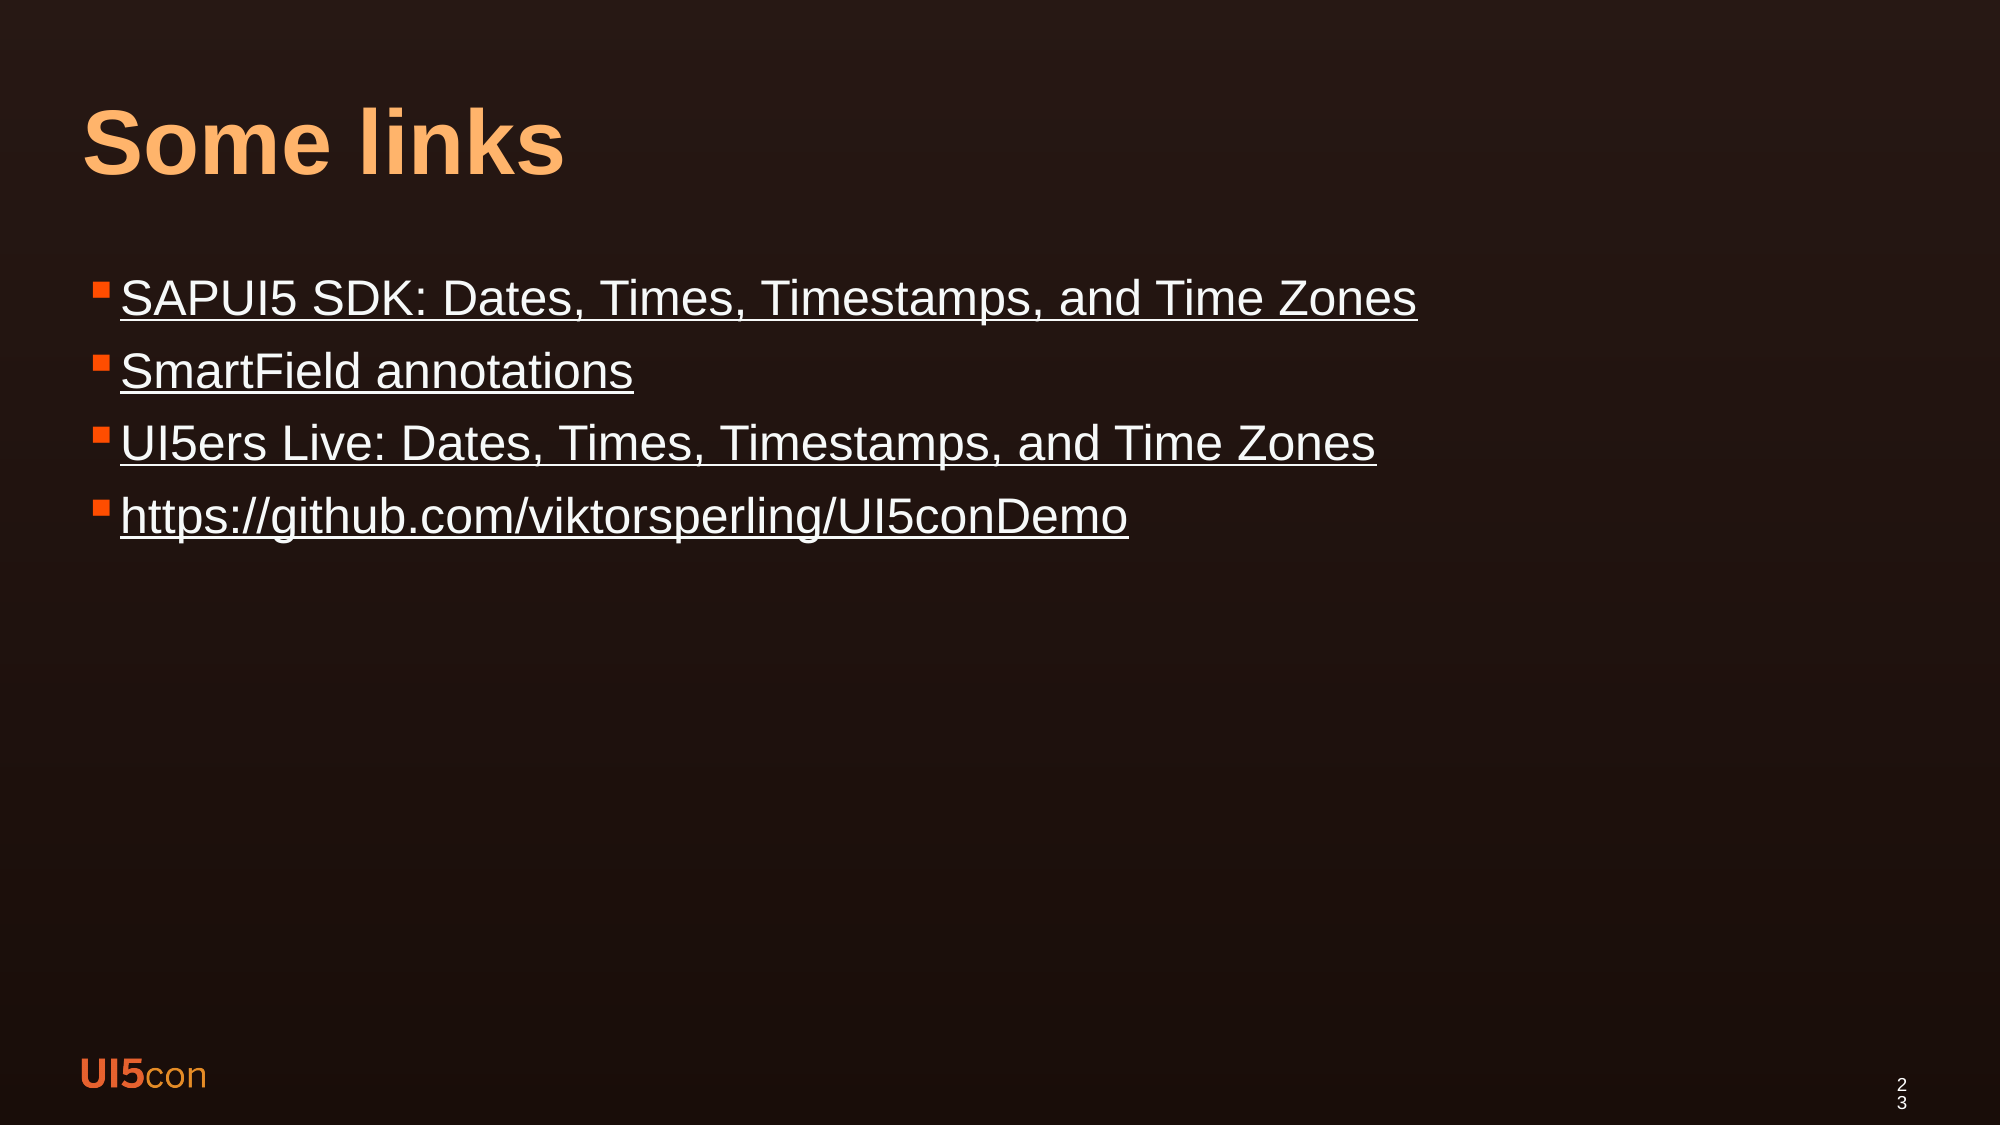

# Some links
SAPUI5 SDK: Dates, Times, Timestamps, and Time Zones
SmartField annotations
UI5ers Live: Dates, Times, Timestamps, and Time Zones
https://github.com/viktorsperling/UI5conDemo

23